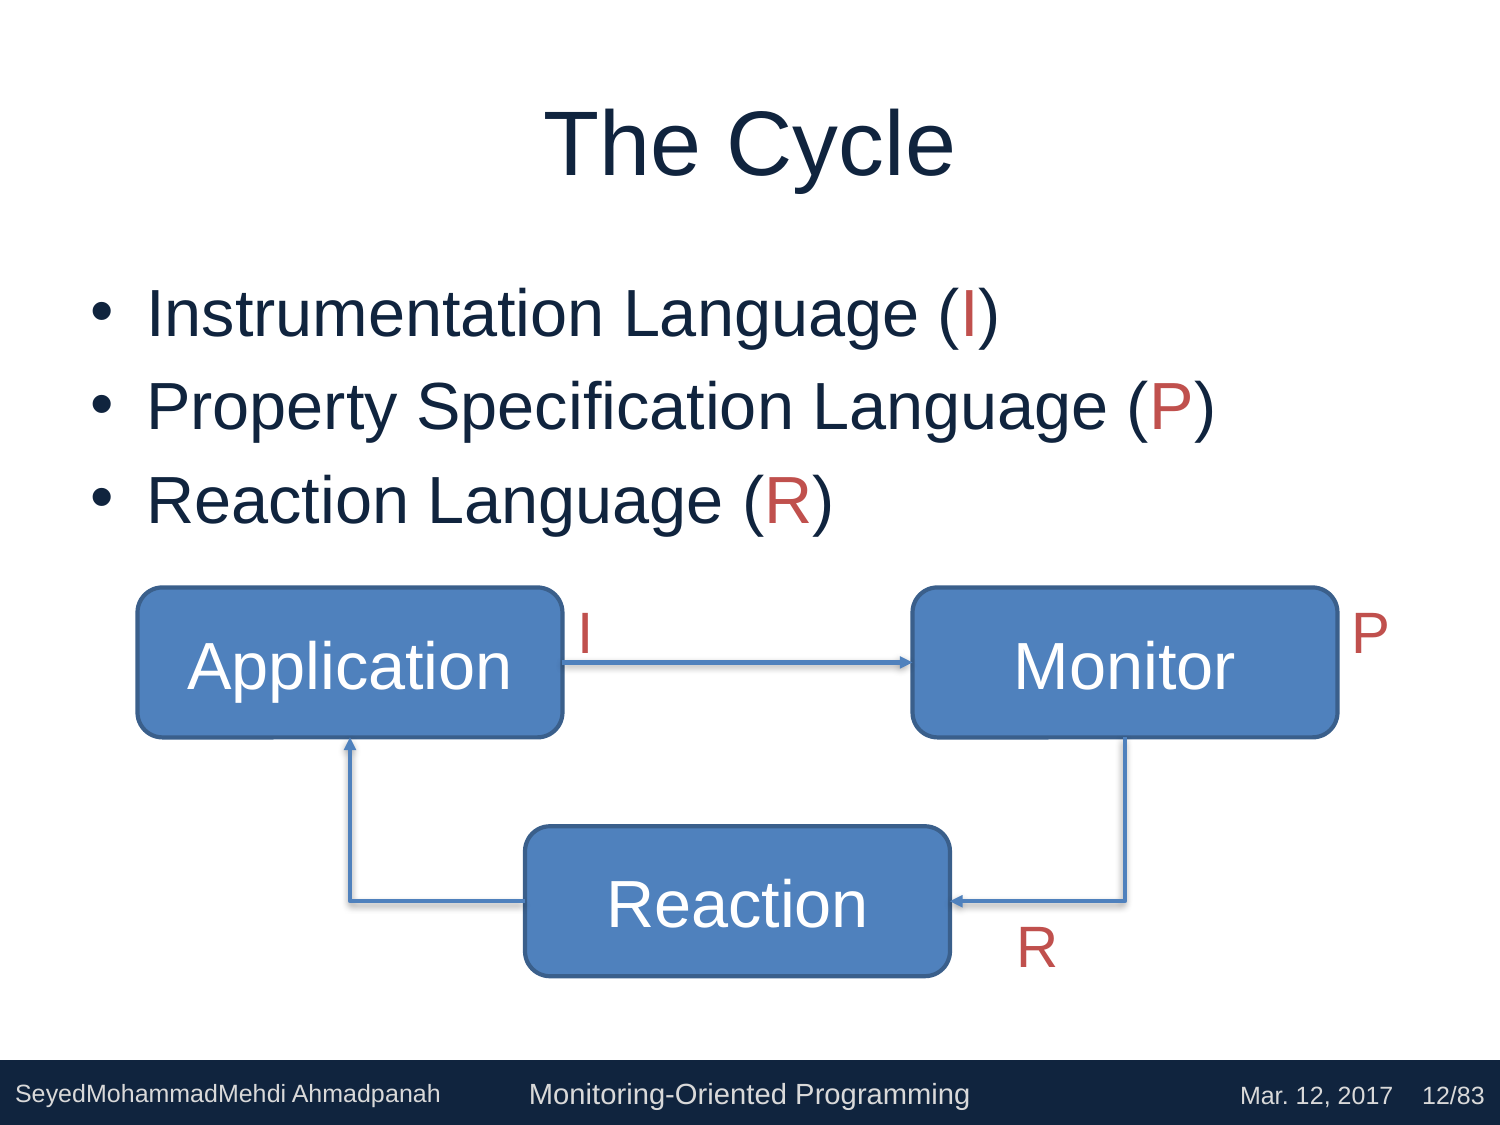

# The Cycle
Instrumentation Language (I)
Property Specification Language (P)
Reaction Language (R)
Application
I
Monitor
P
Reaction
R